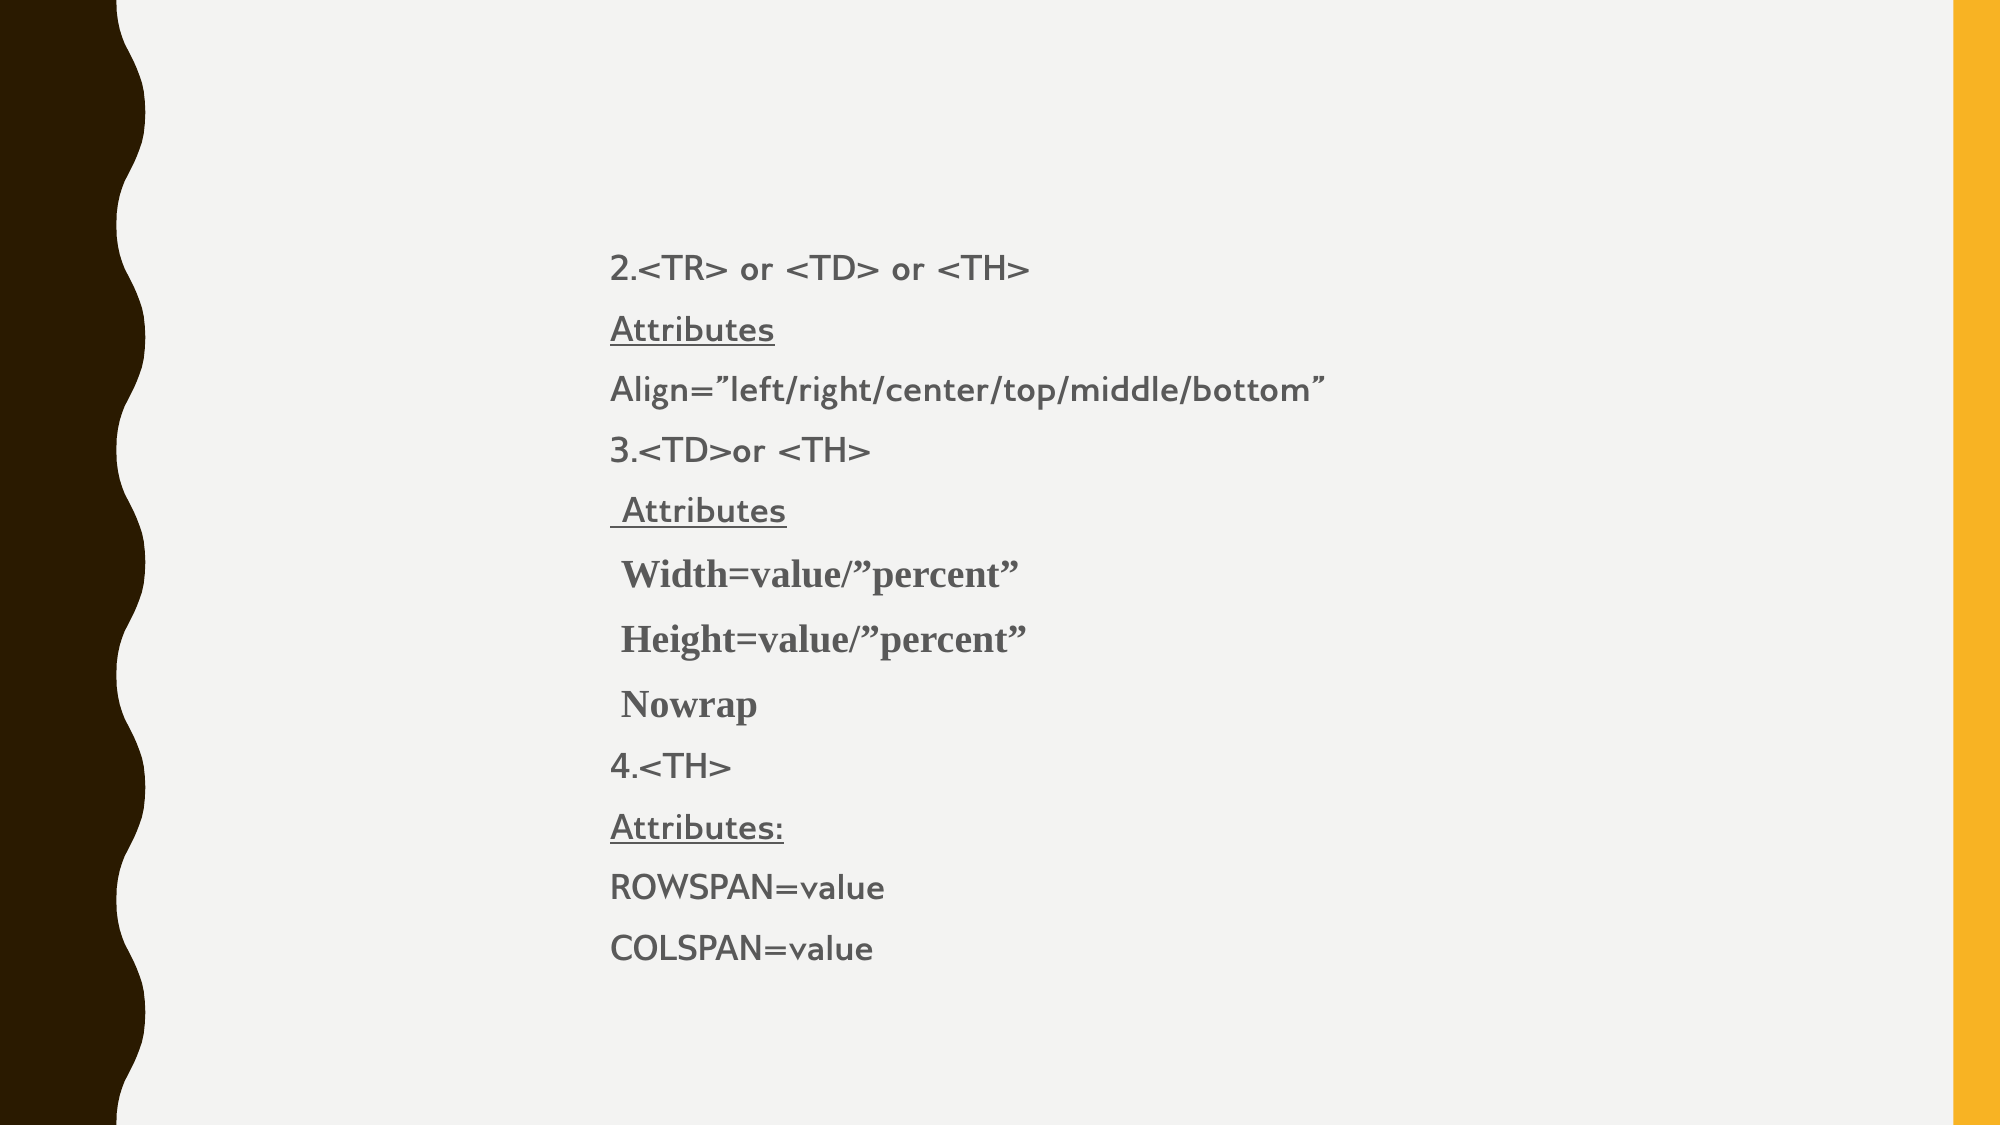

2.<TR> or <TD> or <TH>
		Attributes
			Align=”left/right/center/top/middle/bottom”
	3.<TD>or <TH>
		 Attributes
		Width=value/”percent”
		Height=value/”percent”
		Nowrap
	4.<TH>
		Attributes:
			ROWSPAN=value
			COLSPAN=value